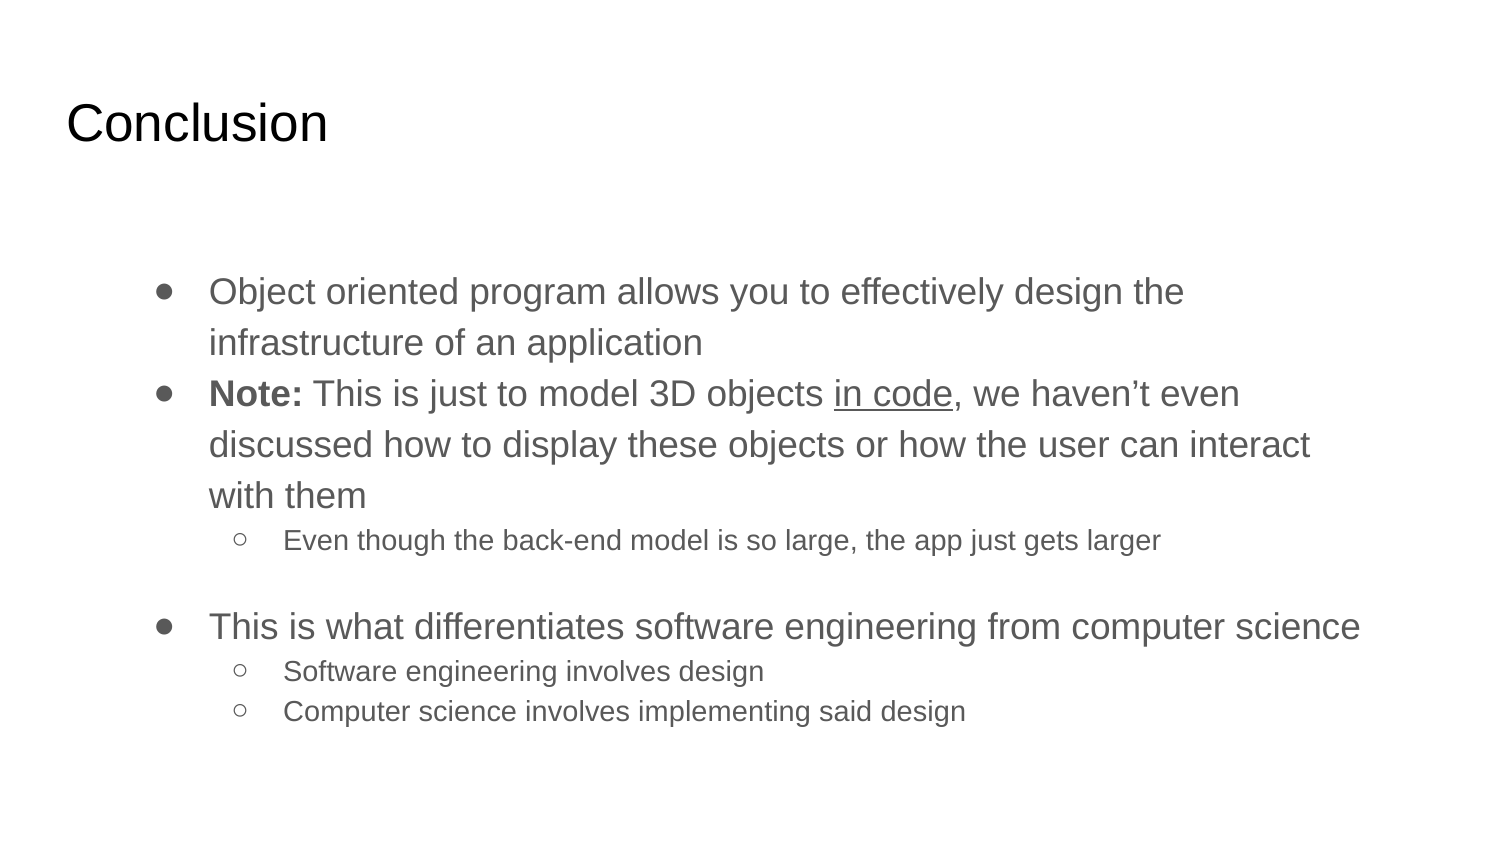

# Conclusion
Object oriented program allows you to effectively design the infrastructure of an application
Note: This is just to model 3D objects in code, we haven’t even discussed how to display these objects or how the user can interact with them
Even though the back-end model is so large, the app just gets larger
This is what differentiates software engineering from computer science
Software engineering involves design
Computer science involves implementing said design